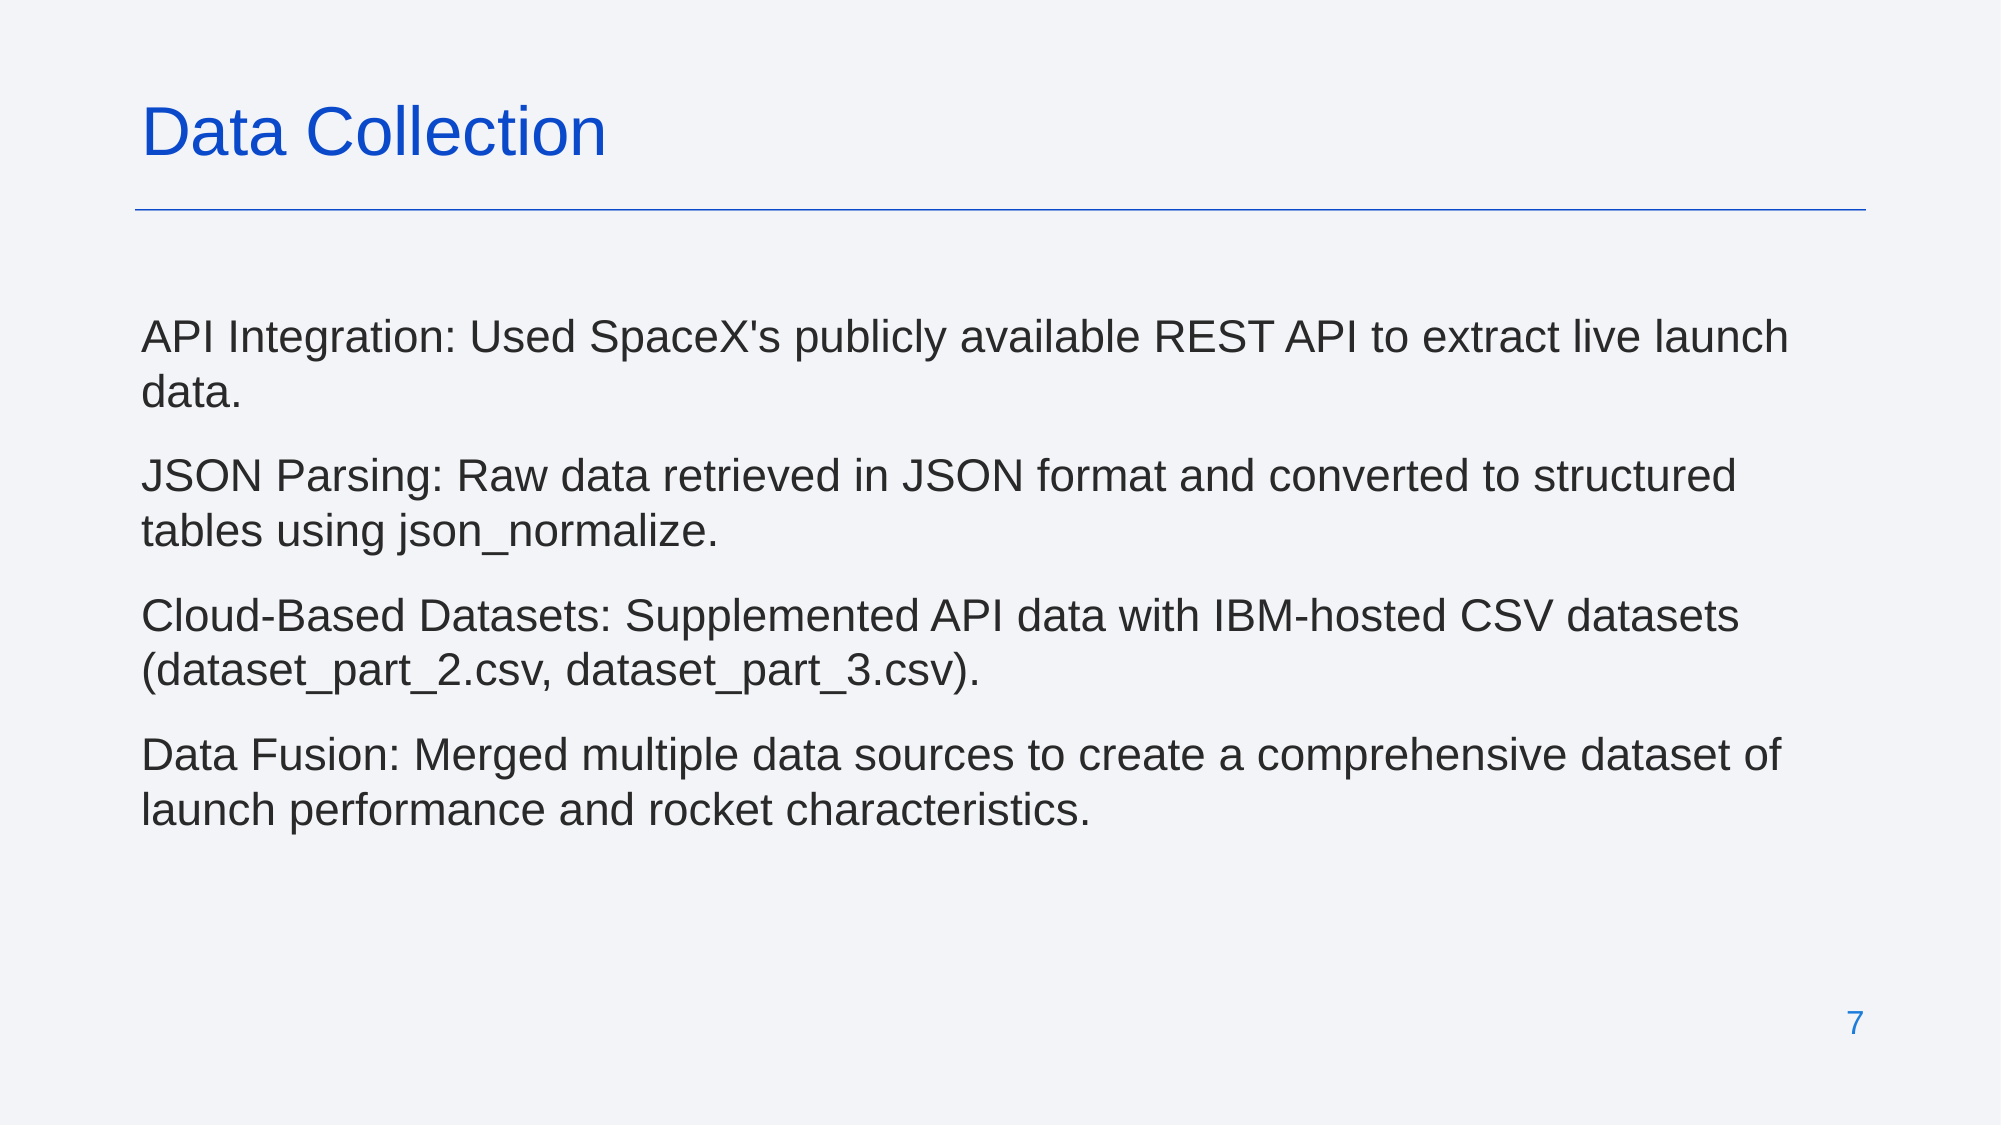

Data Collection
API Integration: Used SpaceX's publicly available REST API to extract live launch data.
JSON Parsing: Raw data retrieved in JSON format and converted to structured tables using json_normalize.
Cloud-Based Datasets: Supplemented API data with IBM-hosted CSV datasets (dataset_part_2.csv, dataset_part_3.csv).
Data Fusion: Merged multiple data sources to create a comprehensive dataset of launch performance and rocket characteristics.
7